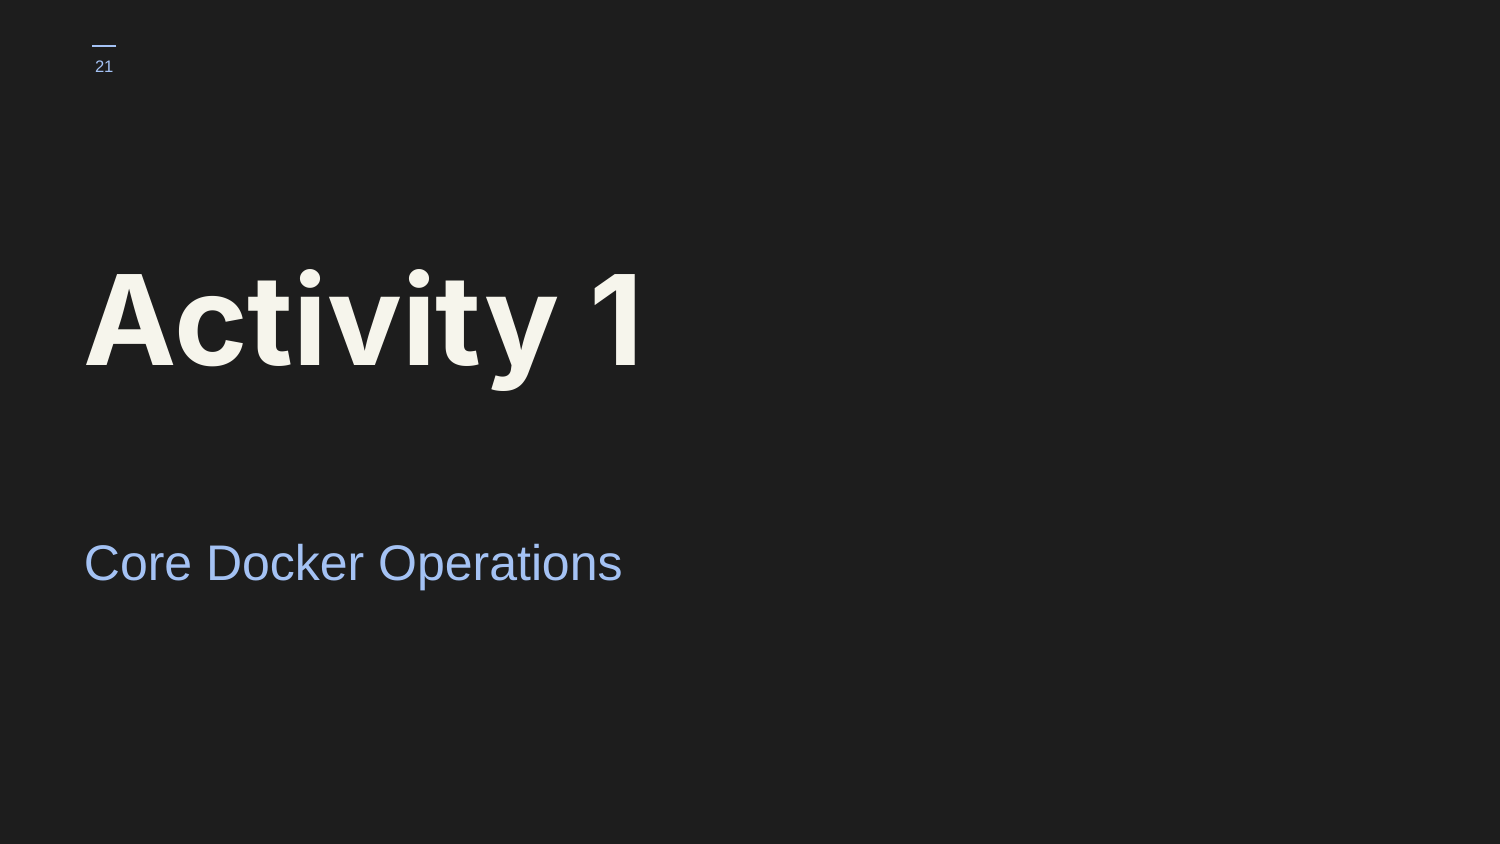

21
# Activity 1
Core Docker Operations